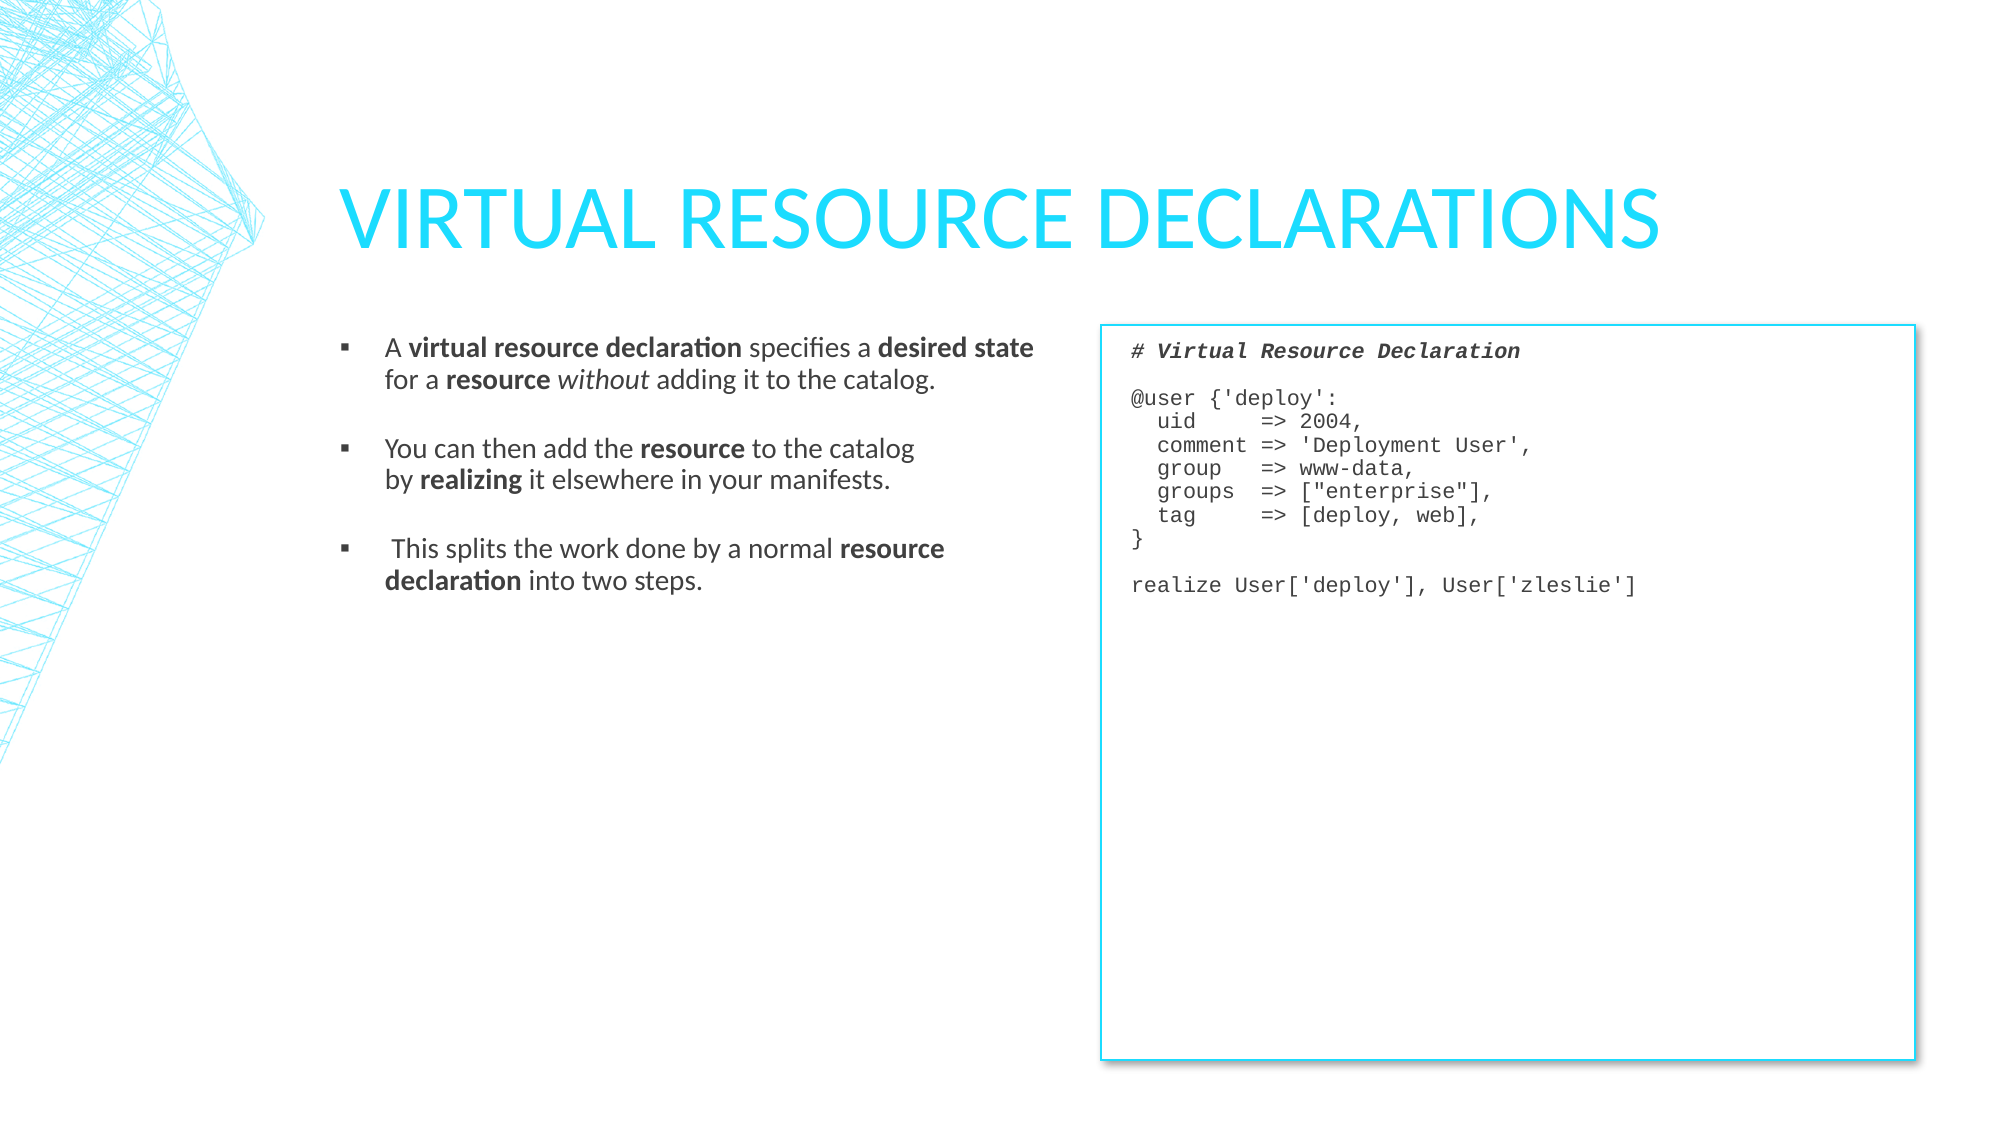

# Virtual Resource Declarations
A virtual resource declaration specifies a desired state for a resource without adding it to the catalog.
You can then add the resource to the catalog by realizing it elsewhere in your manifests.
 This splits the work done by a normal resource declaration into two steps.
# Virtual Resource Declaration @user {'deploy': uid     => 2004, comment => 'Deployment User', group   => www-data, groups  => ["enterprise"], tag     => [deploy, web], } realize User['deploy'], User['zleslie']